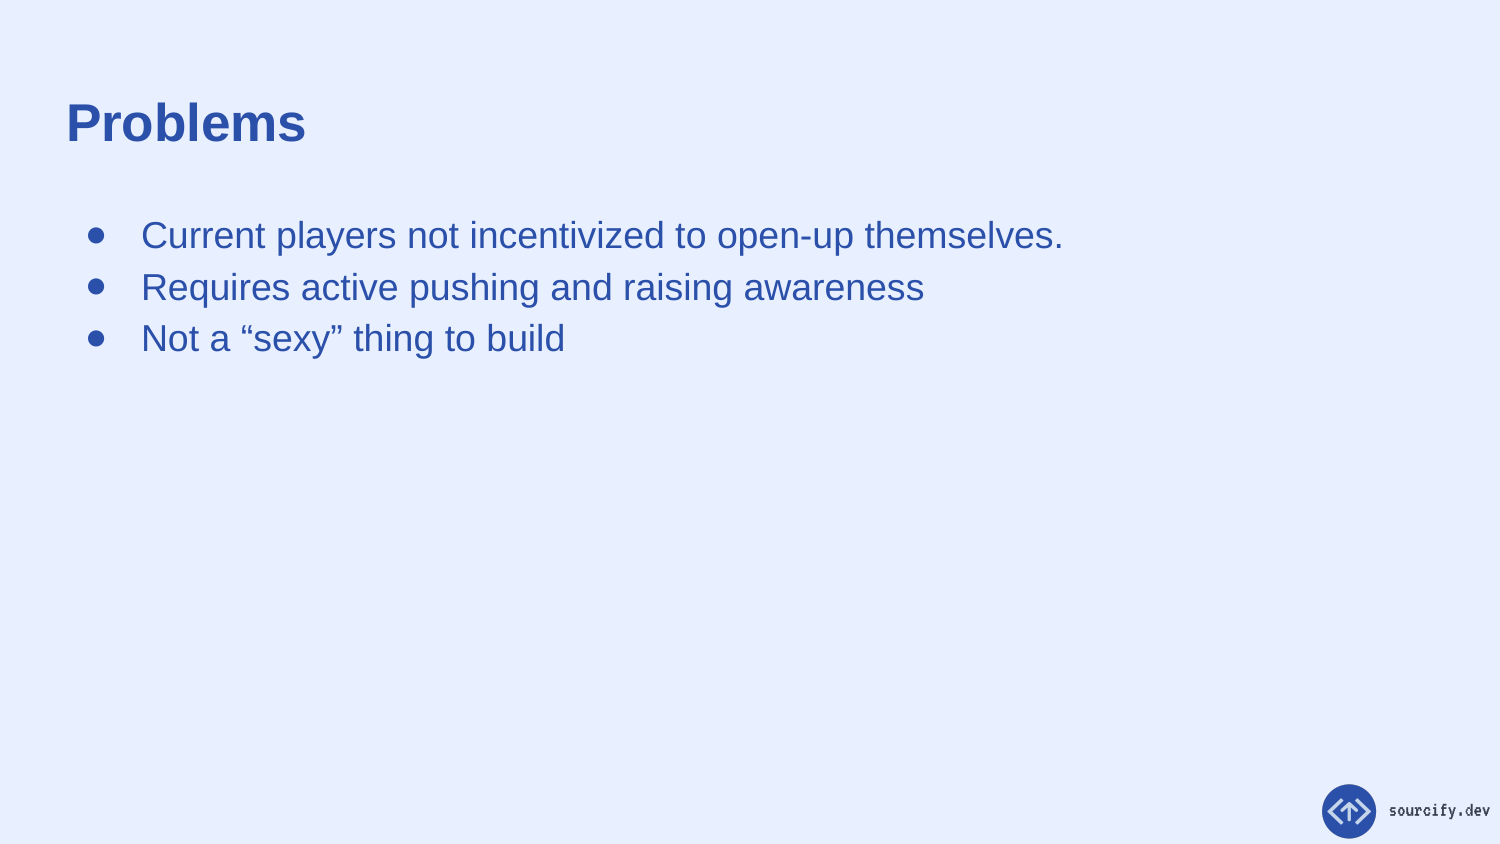

# Problems
Current players not incentivized to open-up themselves.
Requires active pushing and raising awareness
Not a “sexy” thing to build